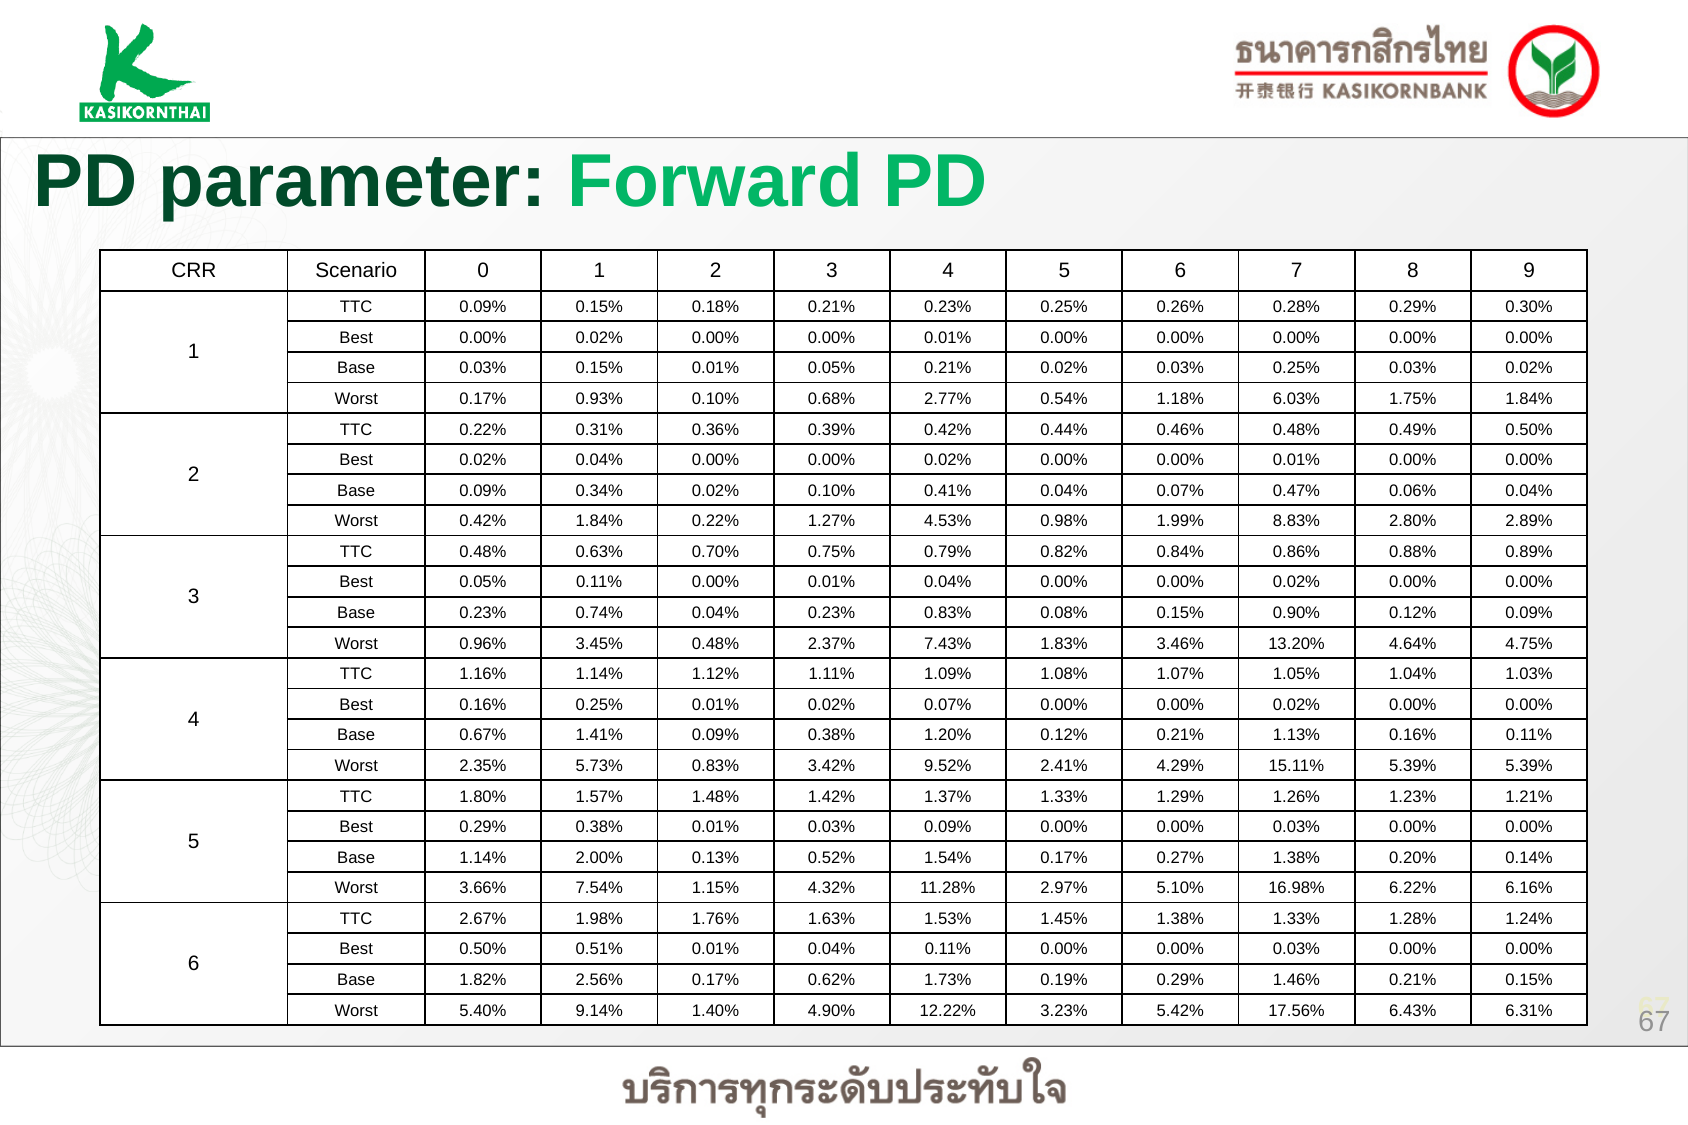

PD parameter: Forward PD
| CRR | Scenario | 0 | 1 | 2 | 3 | 4 | 5 | 6 | 7 | 8 | 9 |
| --- | --- | --- | --- | --- | --- | --- | --- | --- | --- | --- | --- |
| 1 | TTC | 0.09% | 0.15% | 0.18% | 0.21% | 0.23% | 0.25% | 0.26% | 0.28% | 0.29% | 0.30% |
| 1 | Best | 0.00% | 0.02% | 0.00% | 0.00% | 0.01% | 0.00% | 0.00% | 0.00% | 0.00% | 0.00% |
|  | Base | 0.03% | 0.15% | 0.01% | 0.05% | 0.21% | 0.02% | 0.03% | 0.25% | 0.03% | 0.02% |
|  | Worst | 0.17% | 0.93% | 0.10% | 0.68% | 2.77% | 0.54% | 1.18% | 6.03% | 1.75% | 1.84% |
| 2 | TTC | 0.22% | 0.31% | 0.36% | 0.39% | 0.42% | 0.44% | 0.46% | 0.48% | 0.49% | 0.50% |
| 1 | Best | 0.02% | 0.04% | 0.00% | 0.00% | 0.02% | 0.00% | 0.00% | 0.01% | 0.00% | 0.00% |
|  | Base | 0.09% | 0.34% | 0.02% | 0.10% | 0.41% | 0.04% | 0.07% | 0.47% | 0.06% | 0.04% |
|  | Worst | 0.42% | 1.84% | 0.22% | 1.27% | 4.53% | 0.98% | 1.99% | 8.83% | 2.80% | 2.89% |
| 3 | TTC | 0.48% | 0.63% | 0.70% | 0.75% | 0.79% | 0.82% | 0.84% | 0.86% | 0.88% | 0.89% |
| 1 | Best | 0.05% | 0.11% | 0.00% | 0.01% | 0.04% | 0.00% | 0.00% | 0.02% | 0.00% | 0.00% |
|  | Base | 0.23% | 0.74% | 0.04% | 0.23% | 0.83% | 0.08% | 0.15% | 0.90% | 0.12% | 0.09% |
|  | Worst | 0.96% | 3.45% | 0.48% | 2.37% | 7.43% | 1.83% | 3.46% | 13.20% | 4.64% | 4.75% |
| 4 | TTC | 1.16% | 1.14% | 1.12% | 1.11% | 1.09% | 1.08% | 1.07% | 1.05% | 1.04% | 1.03% |
| 1 | Best | 0.16% | 0.25% | 0.01% | 0.02% | 0.07% | 0.00% | 0.00% | 0.02% | 0.00% | 0.00% |
|  | Base | 0.67% | 1.41% | 0.09% | 0.38% | 1.20% | 0.12% | 0.21% | 1.13% | 0.16% | 0.11% |
|  | Worst | 2.35% | 5.73% | 0.83% | 3.42% | 9.52% | 2.41% | 4.29% | 15.11% | 5.39% | 5.39% |
| 5 | TTC | 1.80% | 1.57% | 1.48% | 1.42% | 1.37% | 1.33% | 1.29% | 1.26% | 1.23% | 1.21% |
| 1 | Best | 0.29% | 0.38% | 0.01% | 0.03% | 0.09% | 0.00% | 0.00% | 0.03% | 0.00% | 0.00% |
|  | Base | 1.14% | 2.00% | 0.13% | 0.52% | 1.54% | 0.17% | 0.27% | 1.38% | 0.20% | 0.14% |
|  | Worst | 3.66% | 7.54% | 1.15% | 4.32% | 11.28% | 2.97% | 5.10% | 16.98% | 6.22% | 6.16% |
| 6 | TTC | 2.67% | 1.98% | 1.76% | 1.63% | 1.53% | 1.45% | 1.38% | 1.33% | 1.28% | 1.24% |
| 1 | Best | 0.50% | 0.51% | 0.01% | 0.04% | 0.11% | 0.00% | 0.00% | 0.03% | 0.00% | 0.00% |
|  | Base | 1.82% | 2.56% | 0.17% | 0.62% | 1.73% | 0.19% | 0.29% | 1.46% | 0.21% | 0.15% |
|  | Worst | 5.40% | 9.14% | 1.40% | 4.90% | 12.22% | 3.23% | 5.42% | 17.56% | 6.43% | 6.31% |